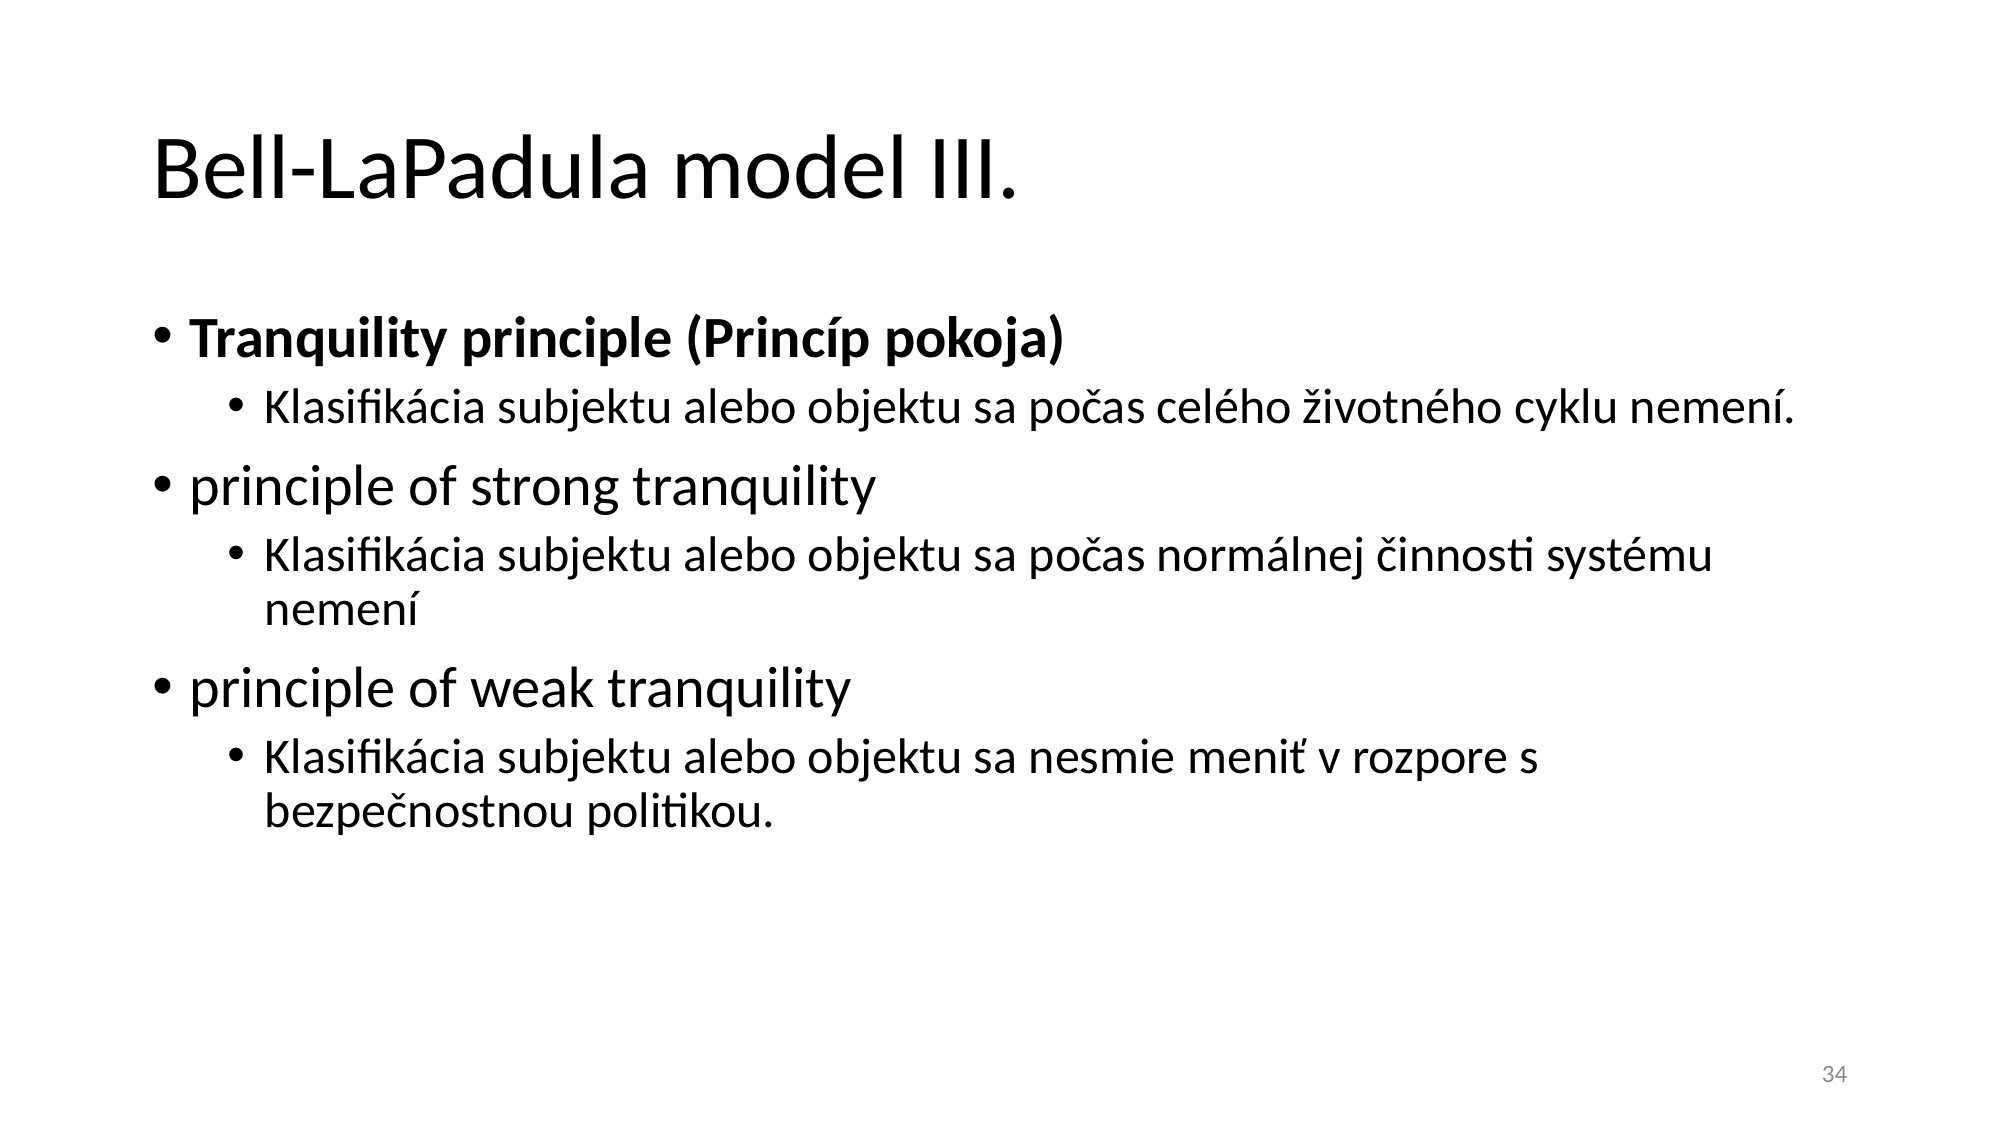

# Bell-LaPadula model III.
Tranquility principle (Princíp pokoja)
Klasifikácia subjektu alebo objektu sa počas celého životného cyklu nemení.
principle of strong tranquility
Klasifikácia subjektu alebo objektu sa počas normálnej činnosti systému nemení
principle of weak tranquility
Klasifikácia subjektu alebo objektu sa nesmie meniť v rozpore s bezpečnostnou politikou.
34